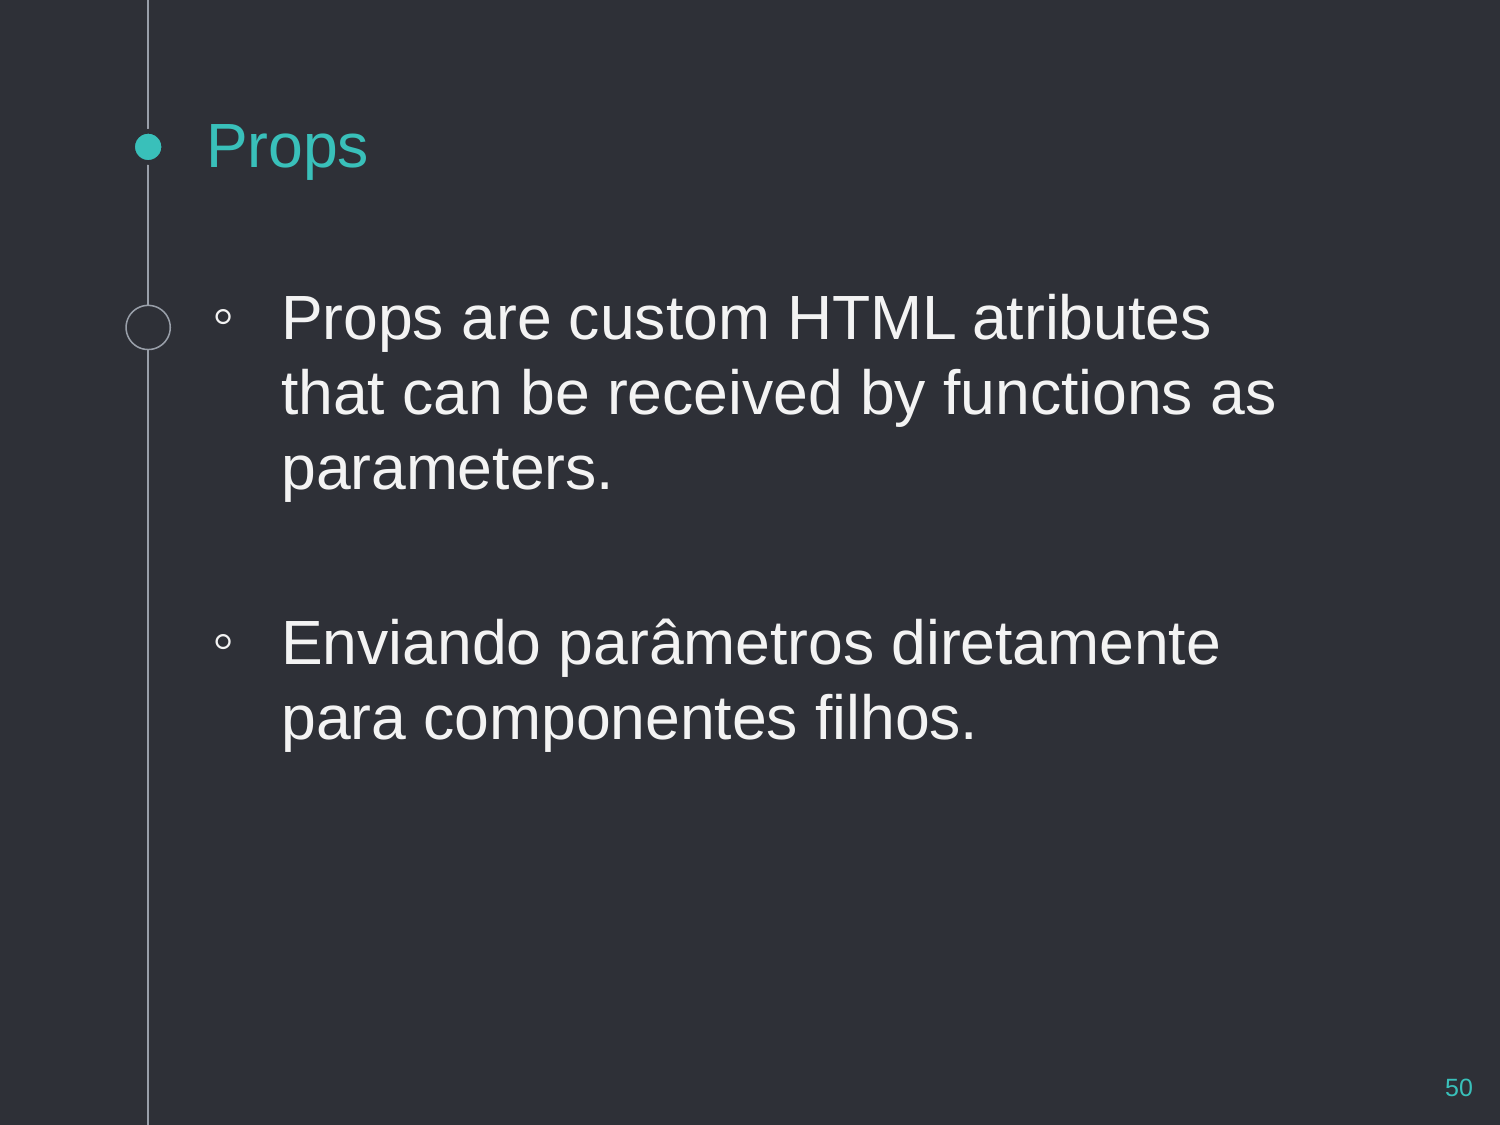

# Props
Props are custom HTML atributes that can be received by functions as parameters.

Enviando parâmetros diretamente para componentes filhos.
50